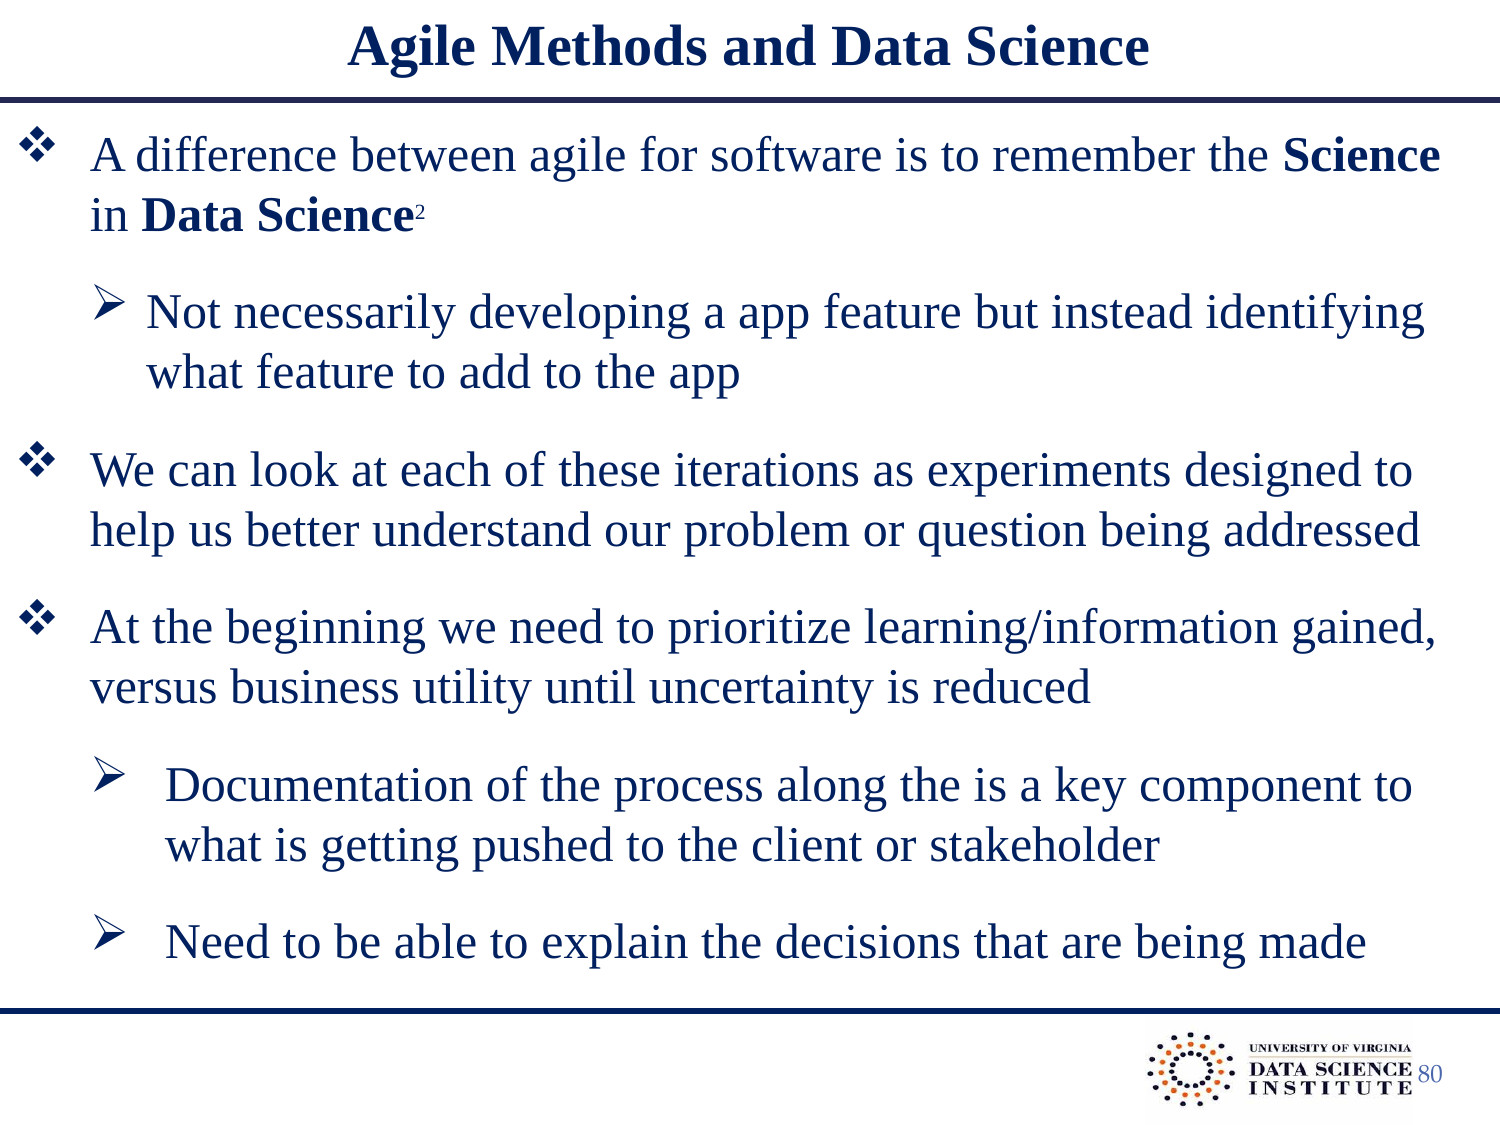

Agile Methods and Data Science
A difference between agile for software is to remember the Science in Data Science2
Not necessarily developing a app feature but instead identifying what feature to add to the app
We can look at each of these iterations as experiments designed to help us better understand our problem or question being addressed
At the beginning we need to prioritize learning/information gained, versus business utility until uncertainty is reduced
Documentation of the process along the is a key component to what is getting pushed to the client or stakeholder
Need to be able to explain the decisions that are being made

80